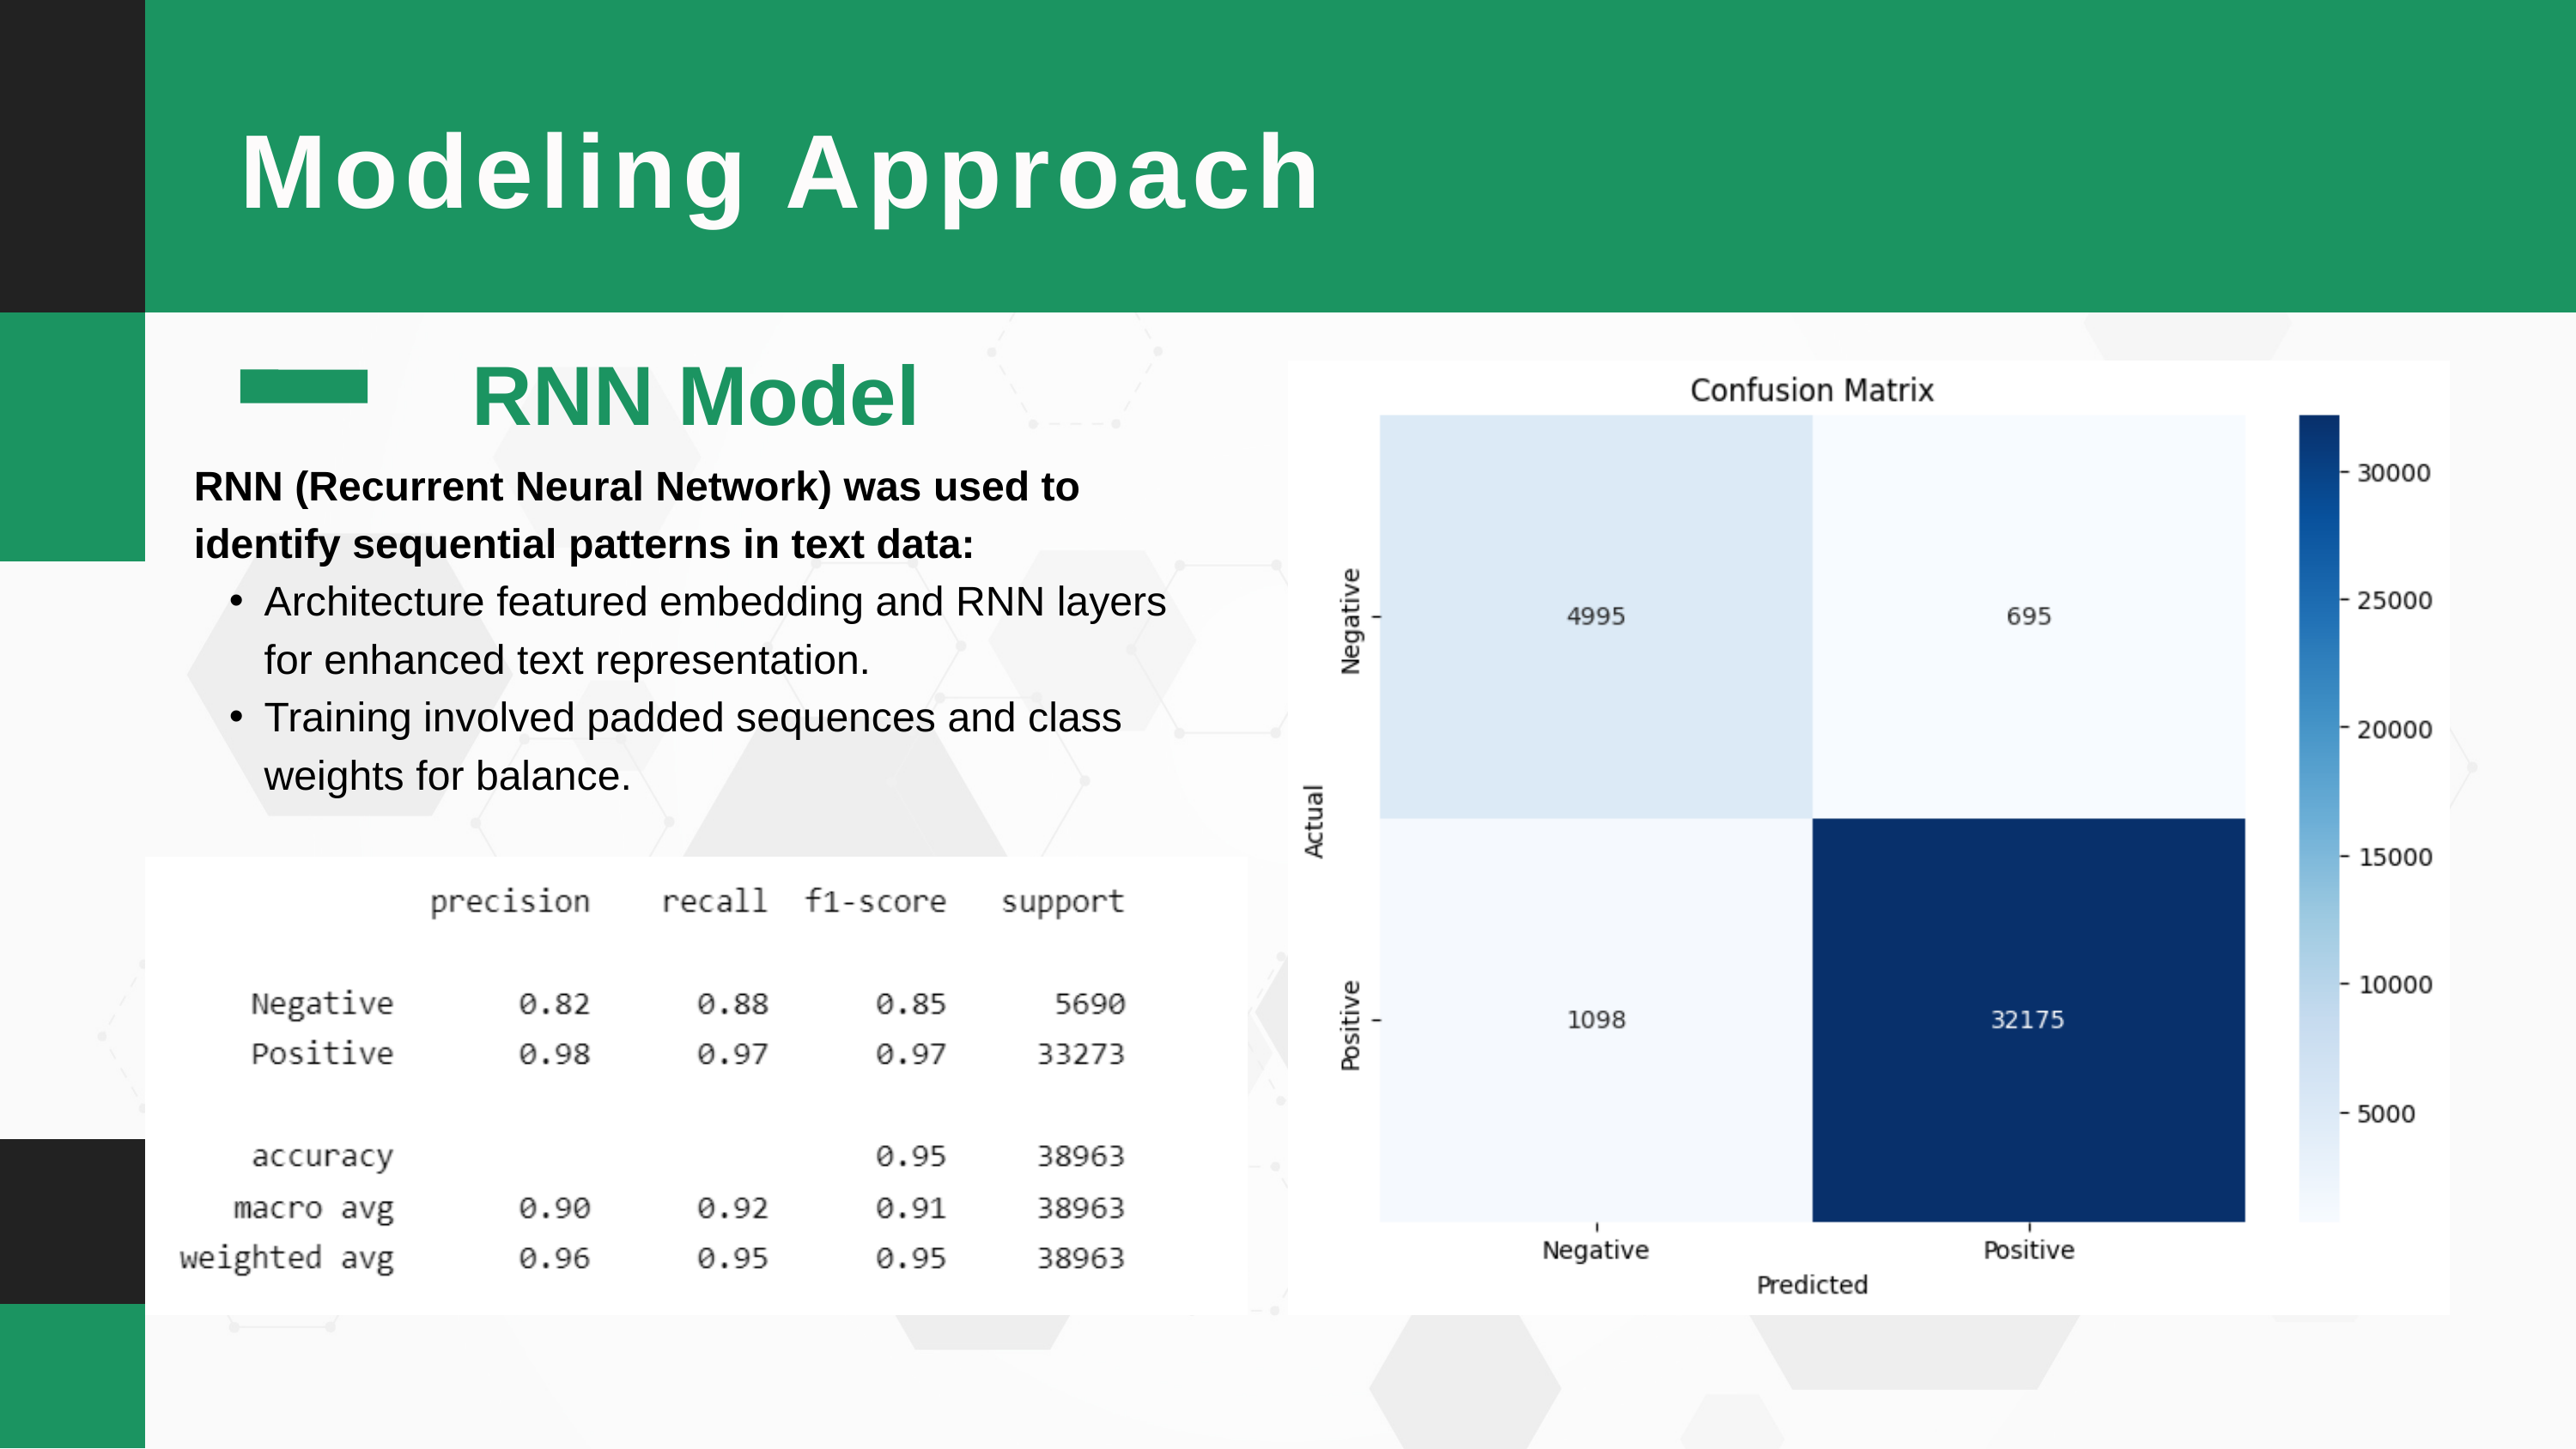

Modeling Approach

RNN Model

RNN (Recurrent Neural Network) was used to identify sequential patterns in text data:
Architecture featured embedding and RNN layers for enhanced text representation.
Training involved padded sequences and class weights for balance.